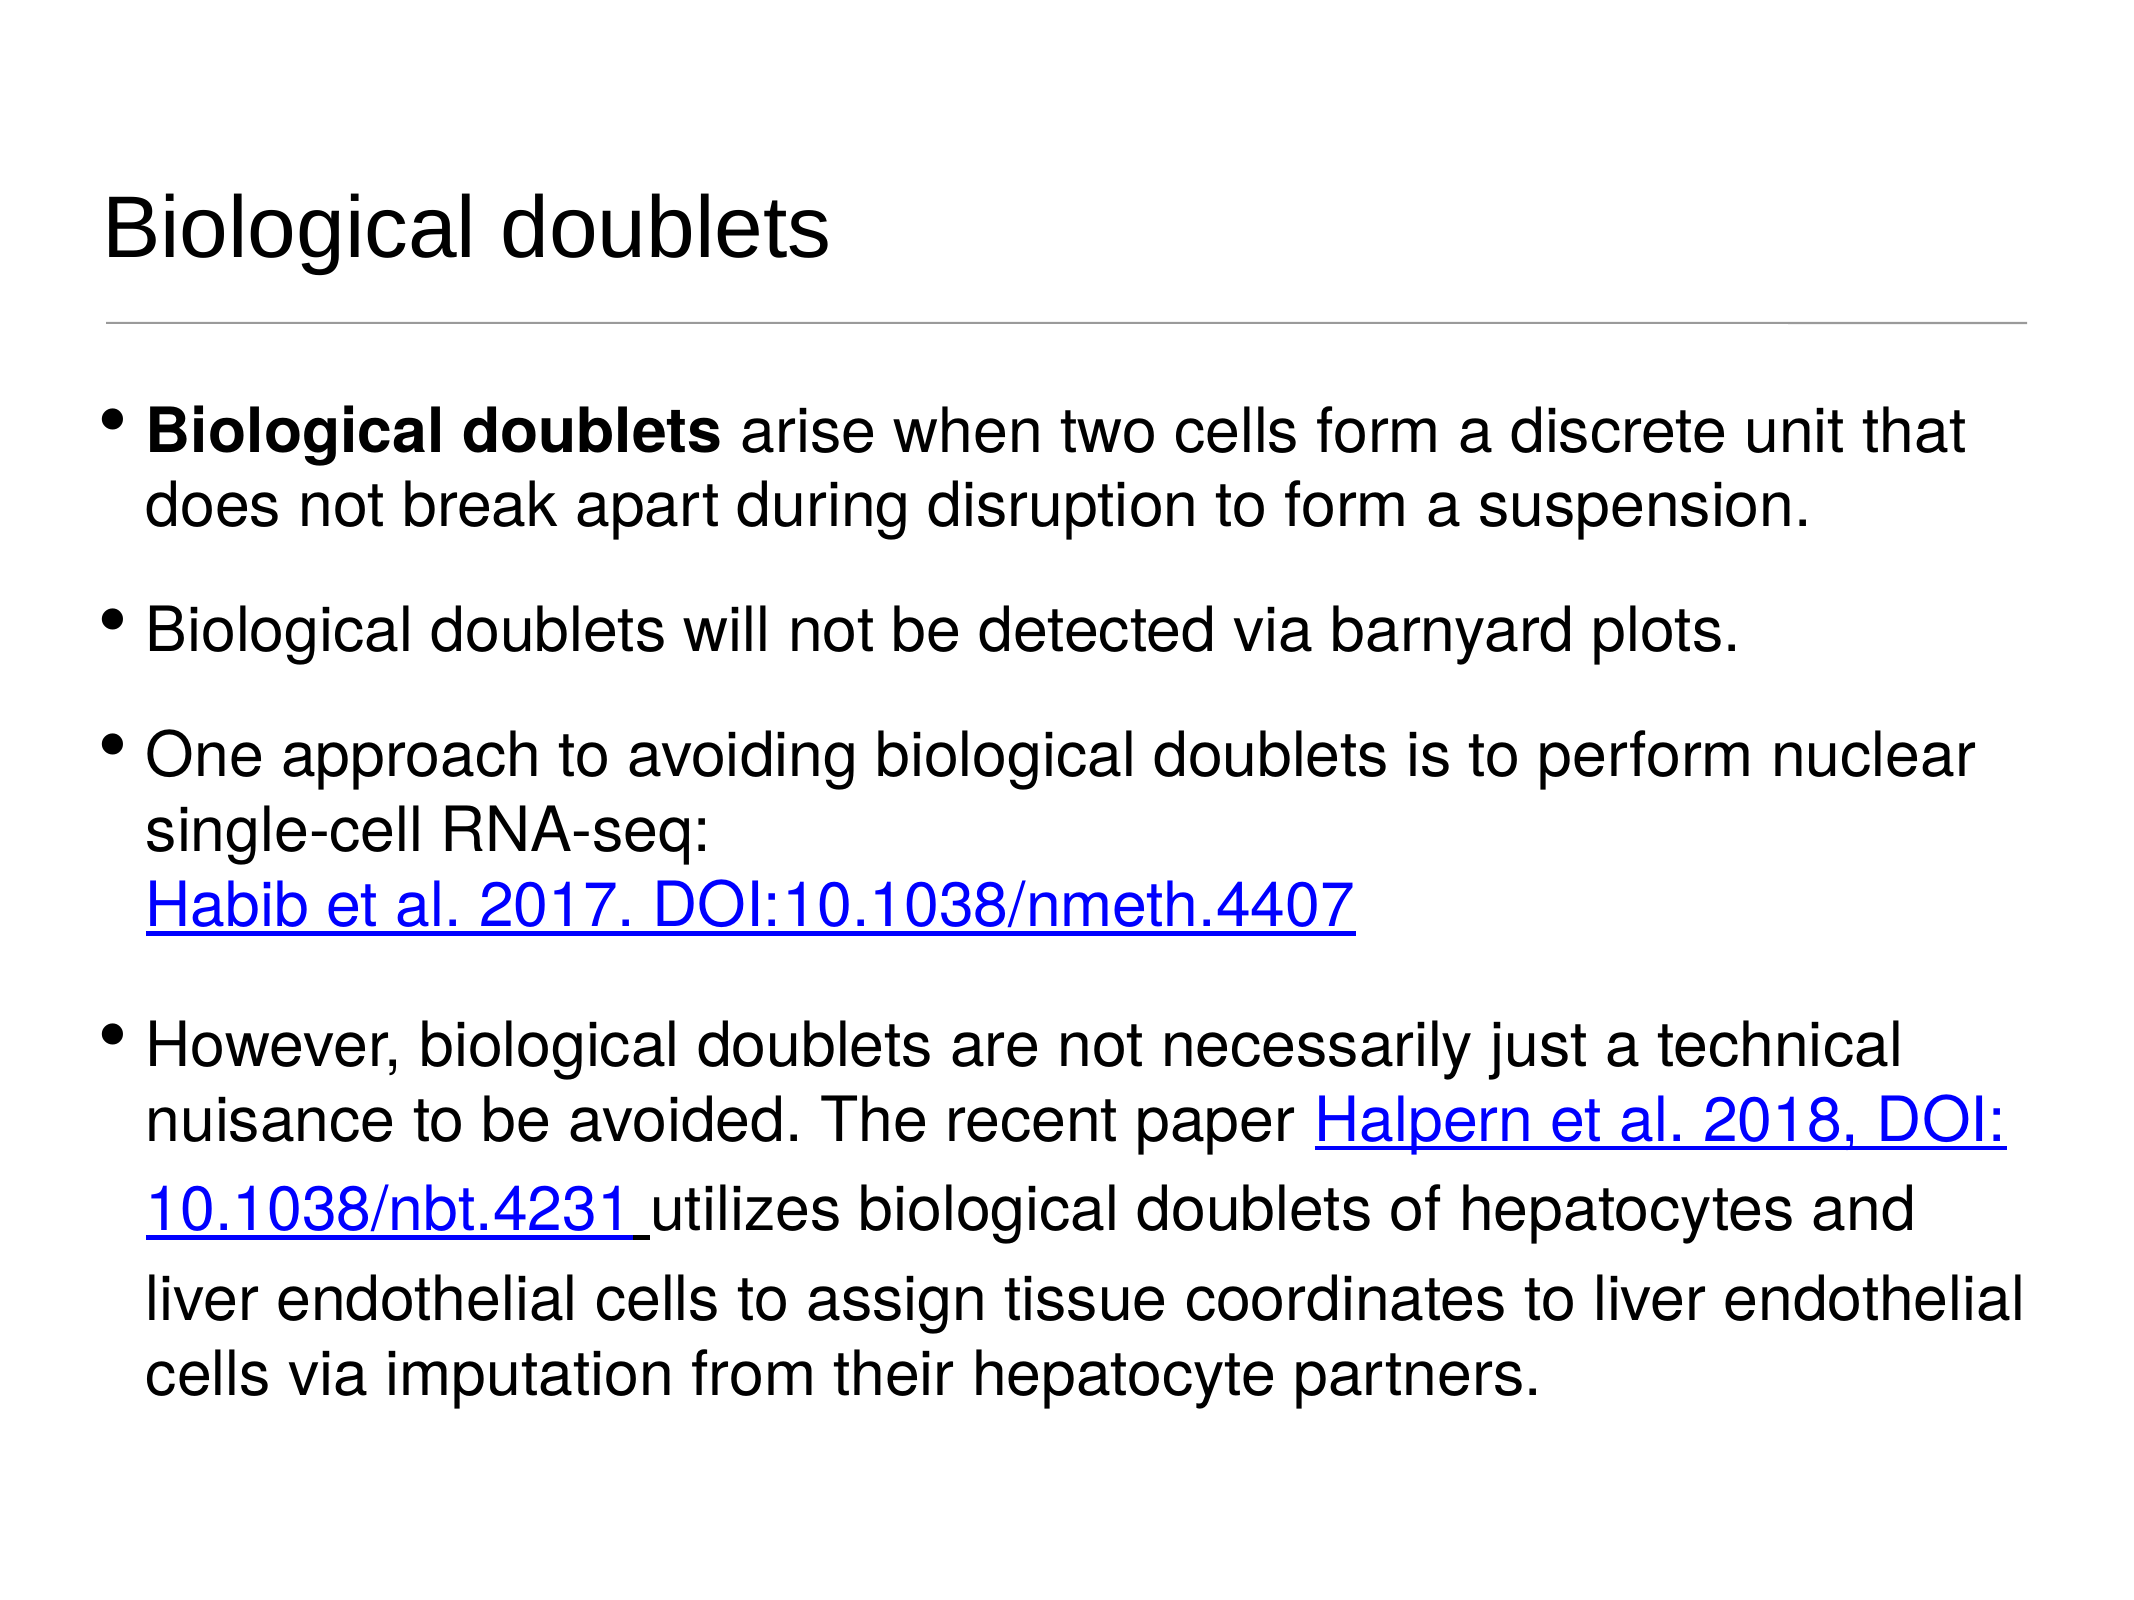

Biological doublets
Biological doublets arise when two cells form a discrete unit that does not break apart during disruption to form a suspension.
Biological doublets will not be detected via barnyard plots.
One approach to avoiding biological doublets is to perform nuclear single-cell RNA-seq:
Habib et al. 2017. DOI:10.1038/nmeth.4407
However, biological doublets are not necessarily just a technical nuisance to be avoided. The recent paper Halpern et al. 2018, DOI:10.1038/nbt.4231 utilizes biological doublets of hepatocytes and liver endothelial cells to assign tissue coordinates to liver endothelial cells via imputation from their hepatocyte partners.